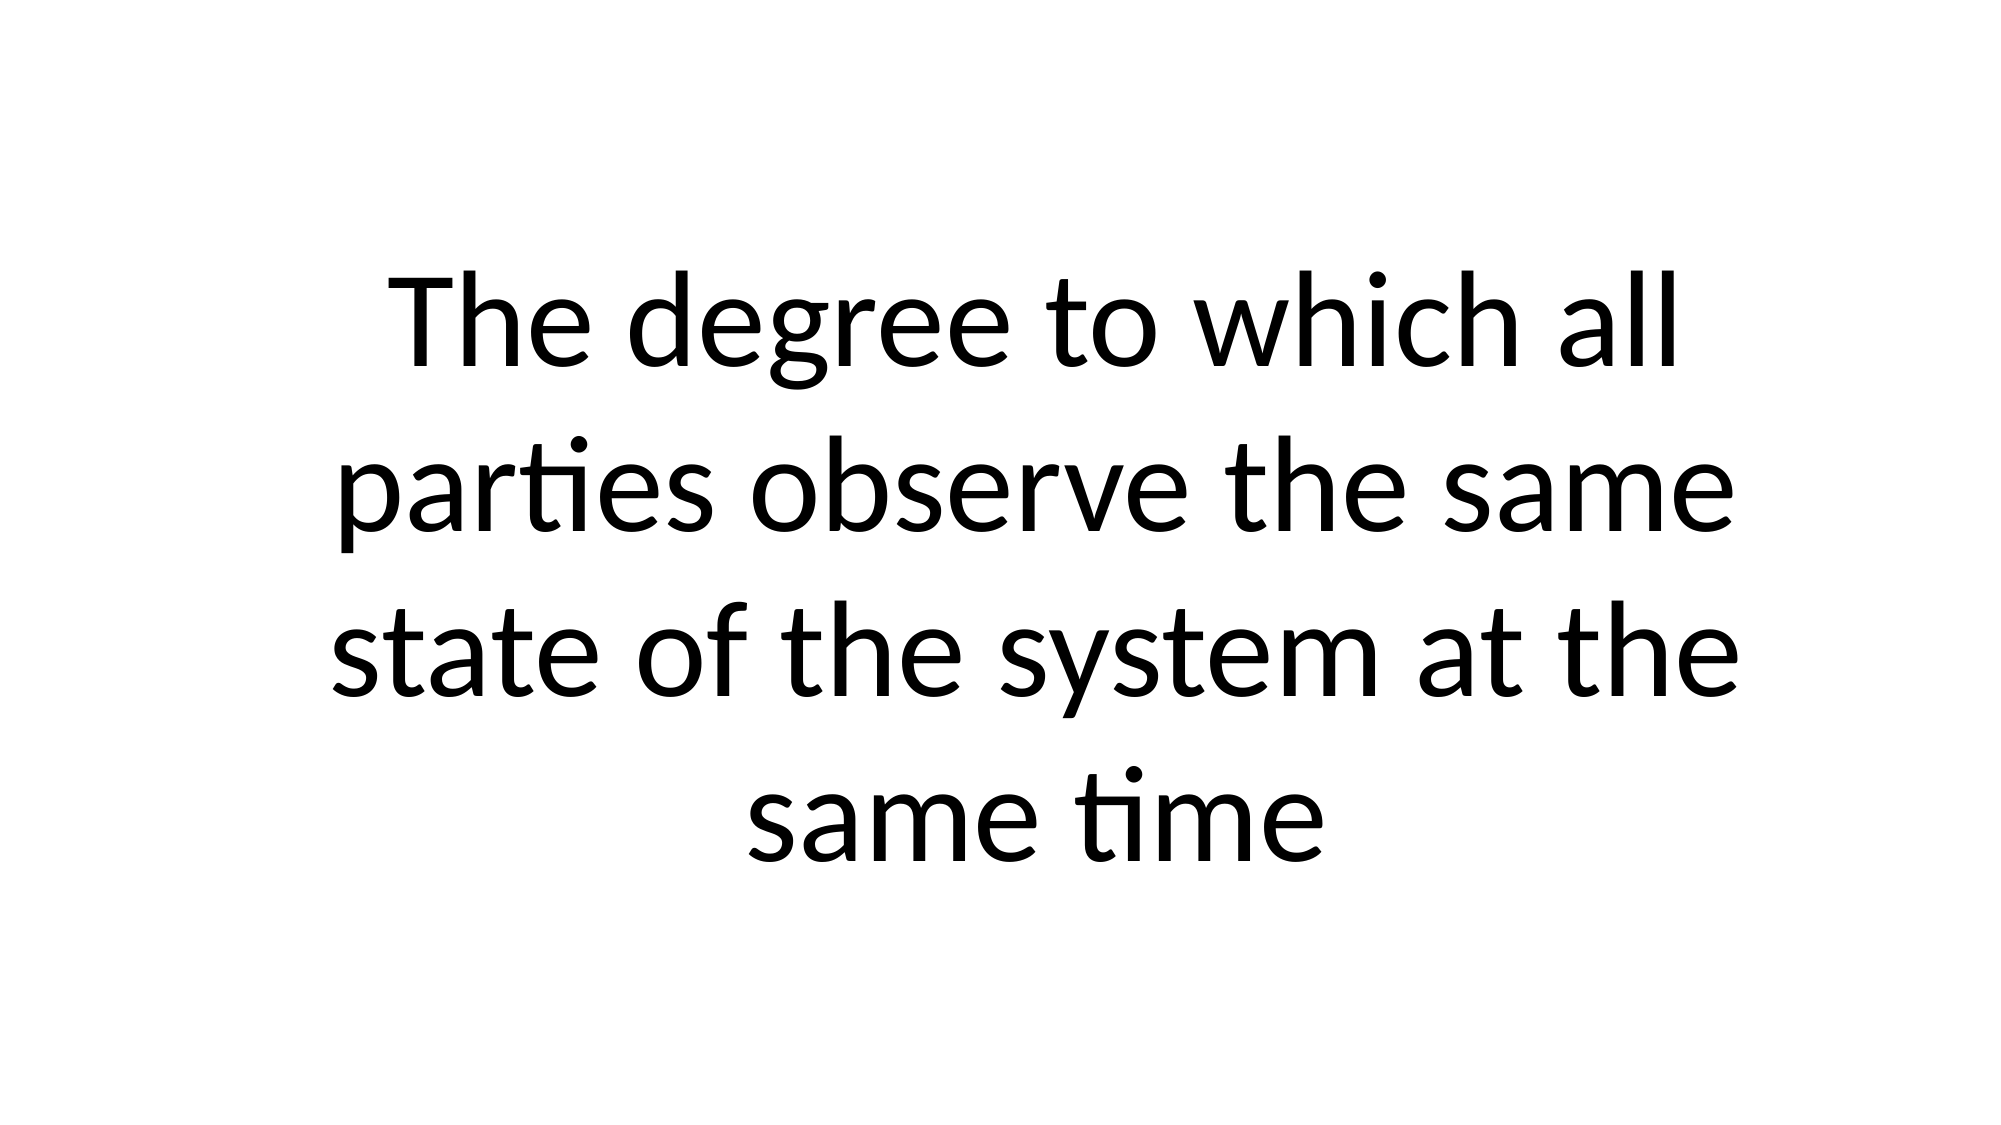

The degree to which all parties observe the same state of the system at the same time